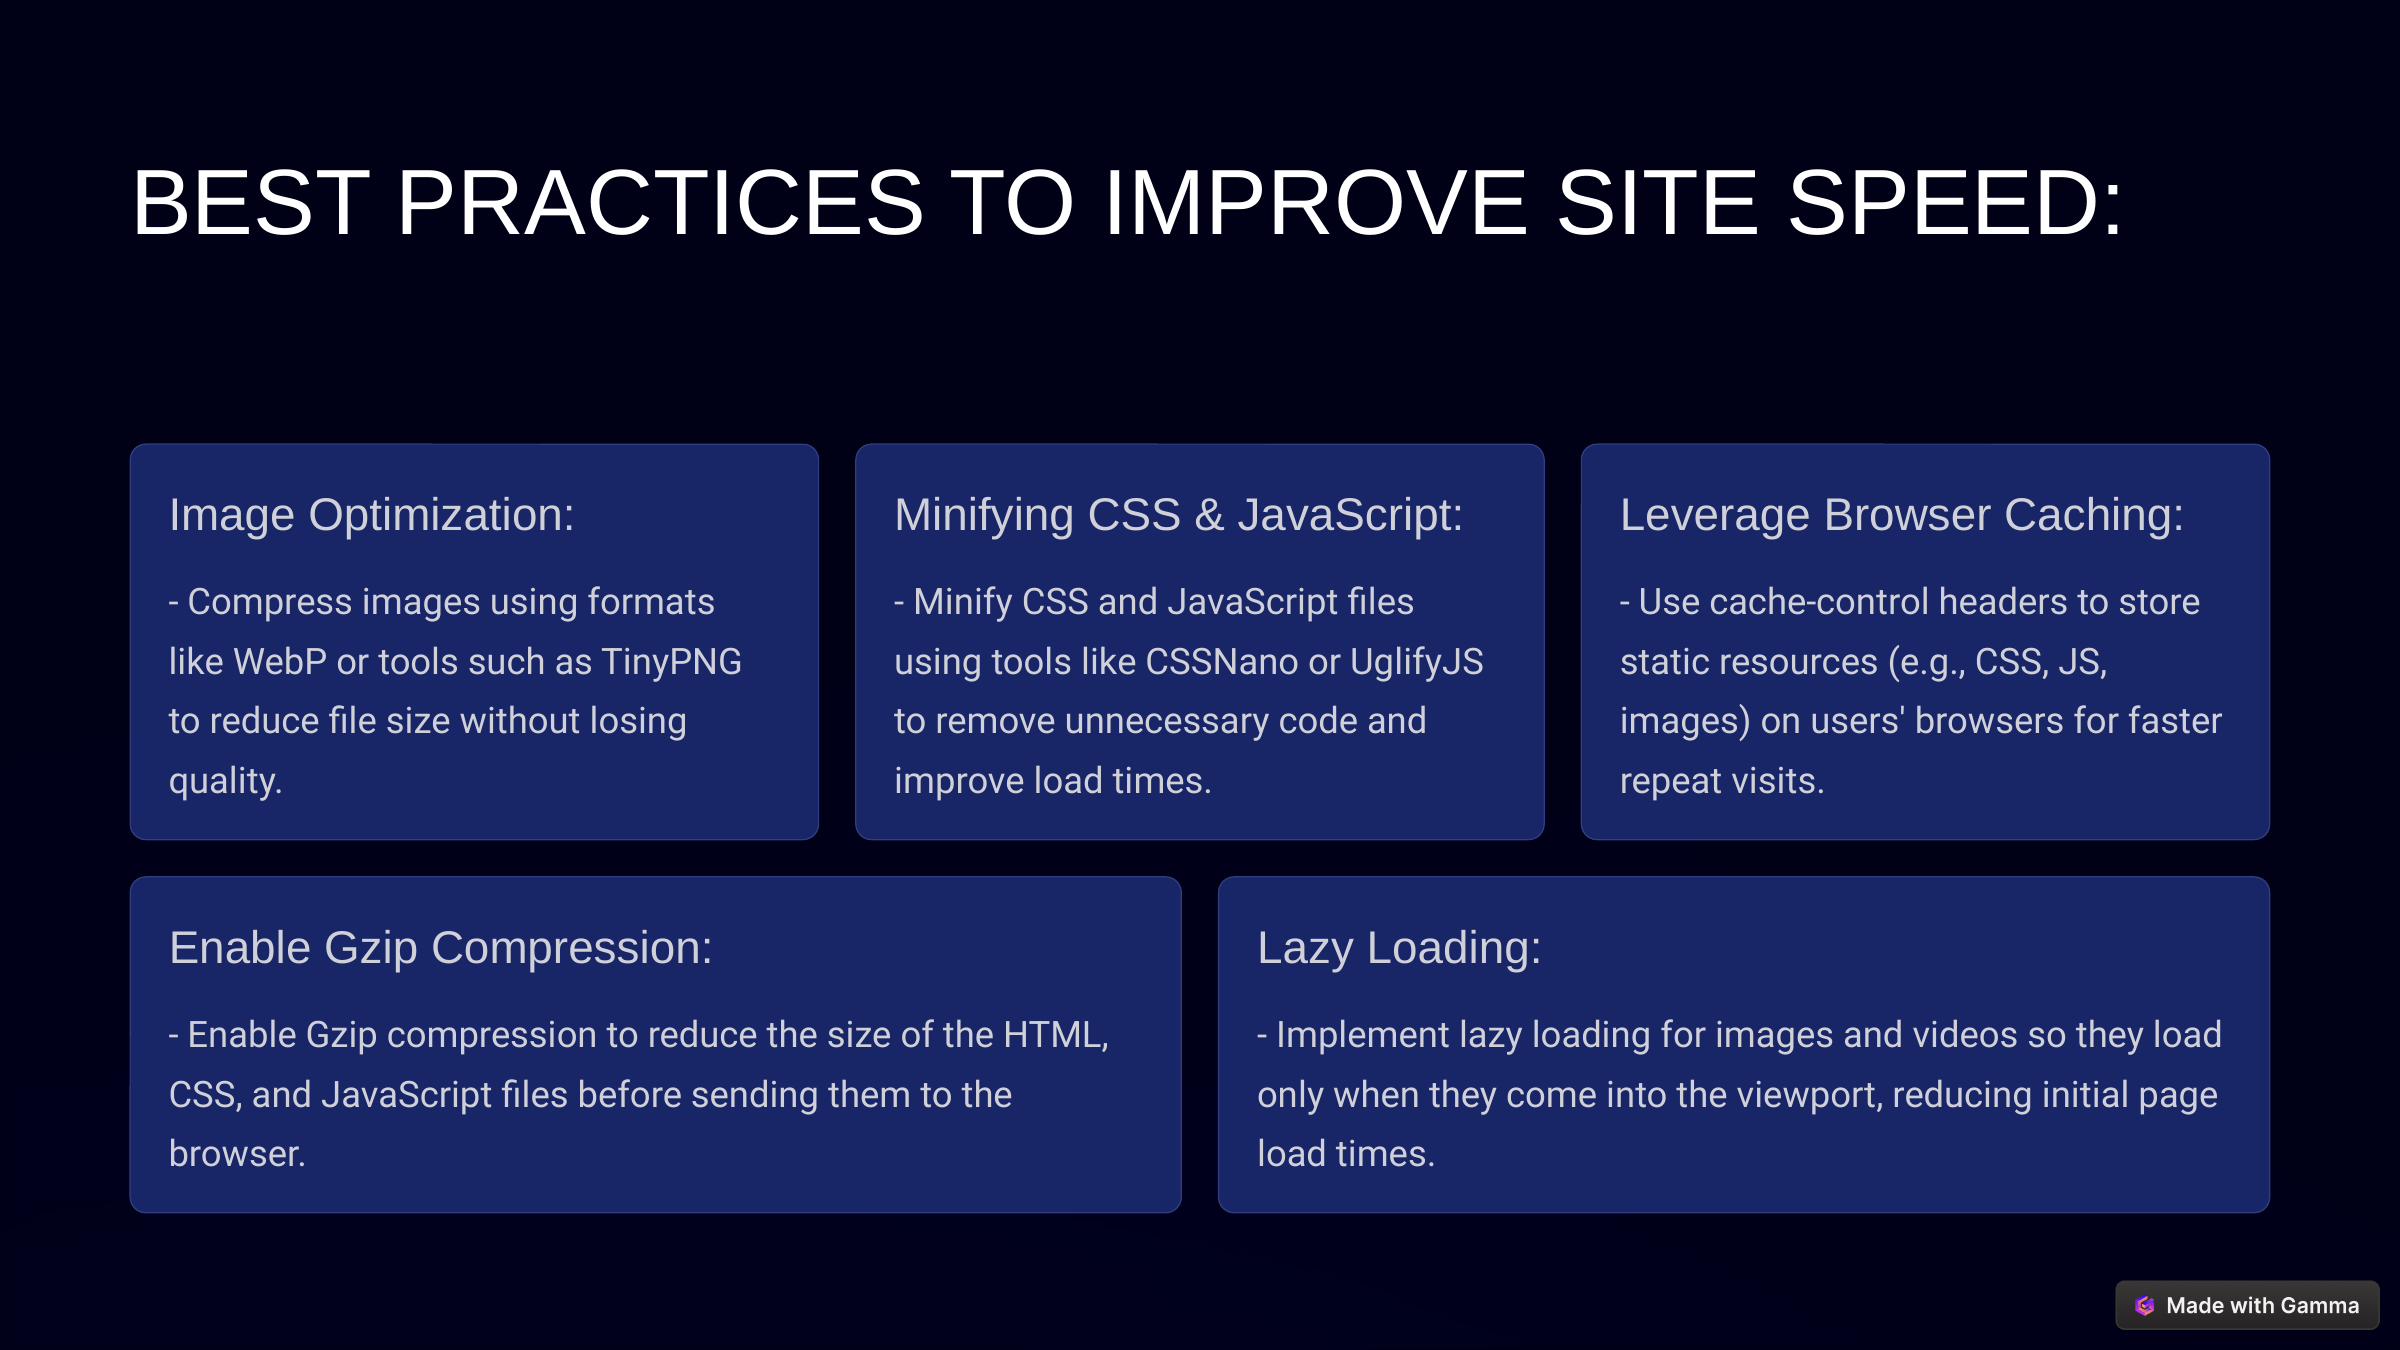

BEST PRACTICES TO IMPROVE SITE SPEED:

Image Optimization:
Minifying CSS & JavaScript:
Leverage Browser Caching:
- Compress images using formats like WebP or tools such as TinyPNG to reduce file size without losing quality.
- Minify CSS and JavaScript files using tools like CSSNano or UglifyJS to remove unnecessary code and improve load times.
- Use cache-control headers to store static resources (e.g., CSS, JS, images) on users' browsers for faster repeat visits.

Enable Gzip Compression:
Lazy Loading:
- Enable Gzip compression to reduce the size of the HTML, CSS, and JavaScript files before sending them to the browser.
- Implement lazy loading for images and videos so they load only when they come into the viewport, reducing initial page load times.